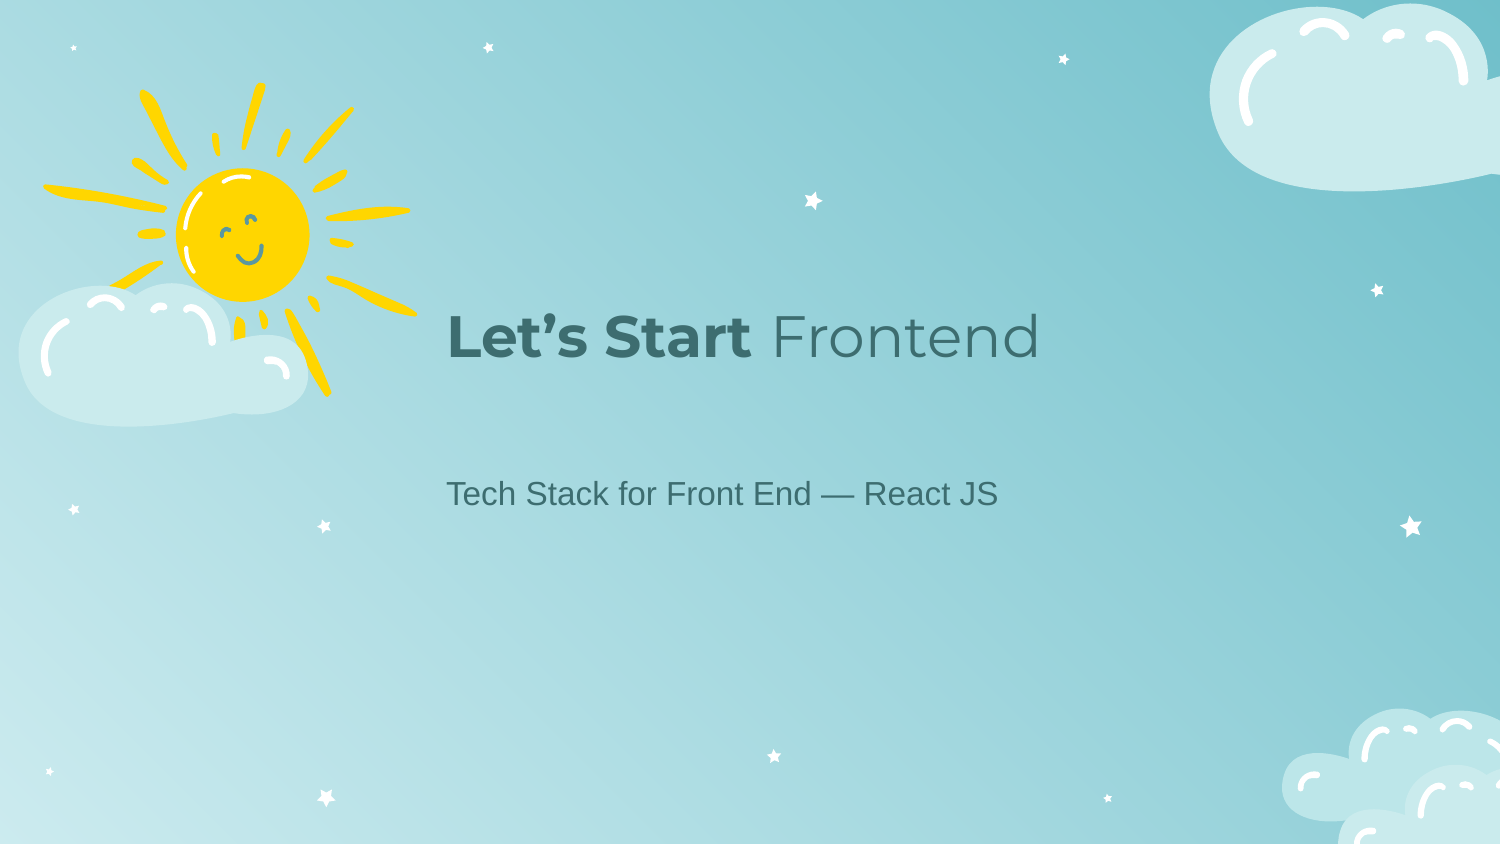

# Let’s Start Frontend

Tech Stack for Front End — React JS